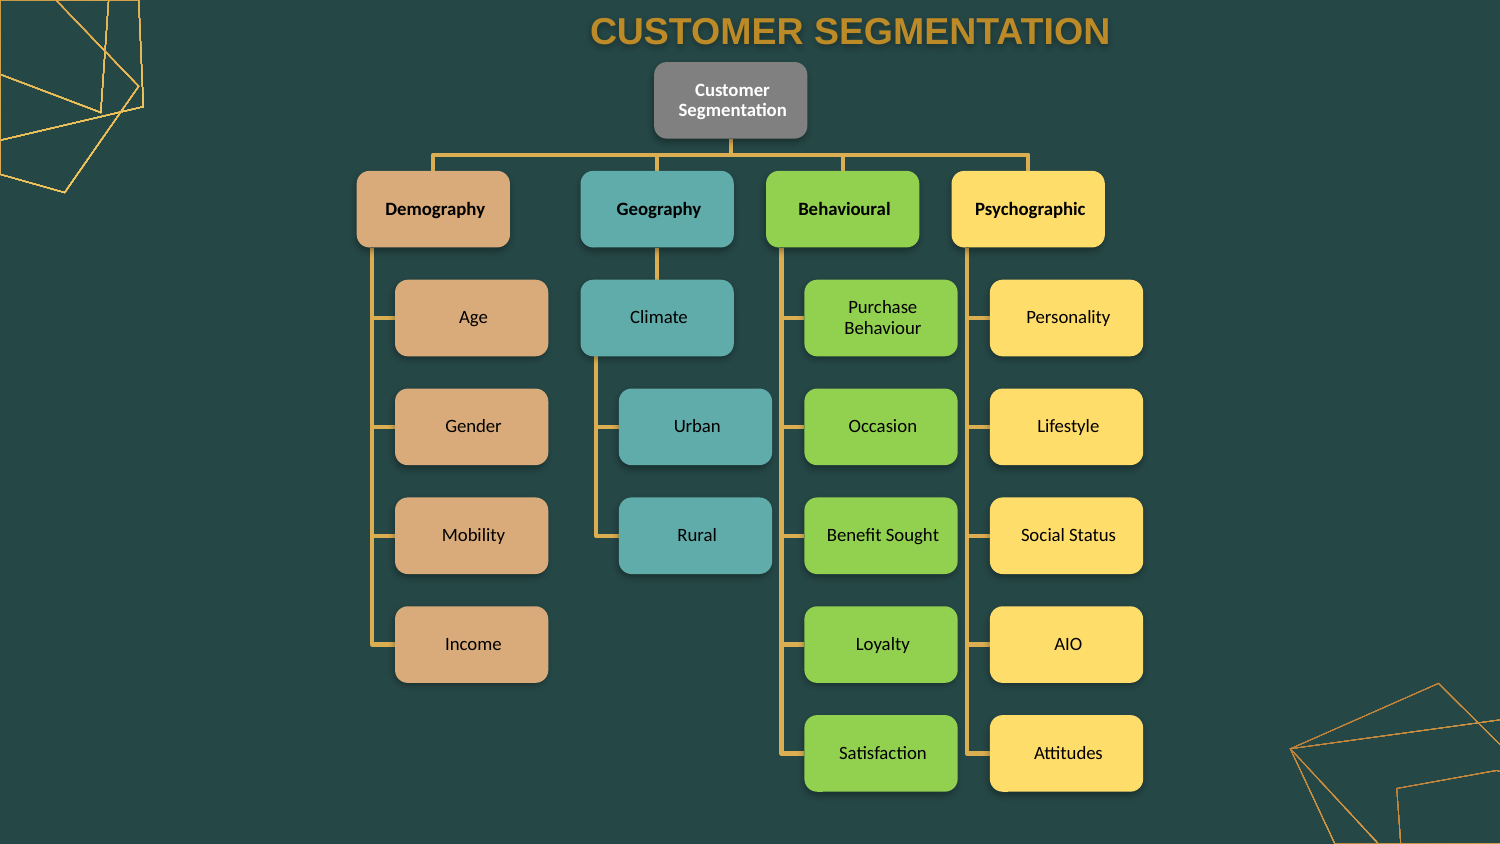

CUSTOMER SEGMENTATION
Customer Segmentation
Demography
Age
Gender
Mobility
Income
Geography
Climate
Urban
Rural
Behavioural
Purchase Behaviour
Occasion
Benefit Sought
Loyalty
Satisfaction
Psychographic
Personality
Lifestyle
Social Status
AIO
Attitudes